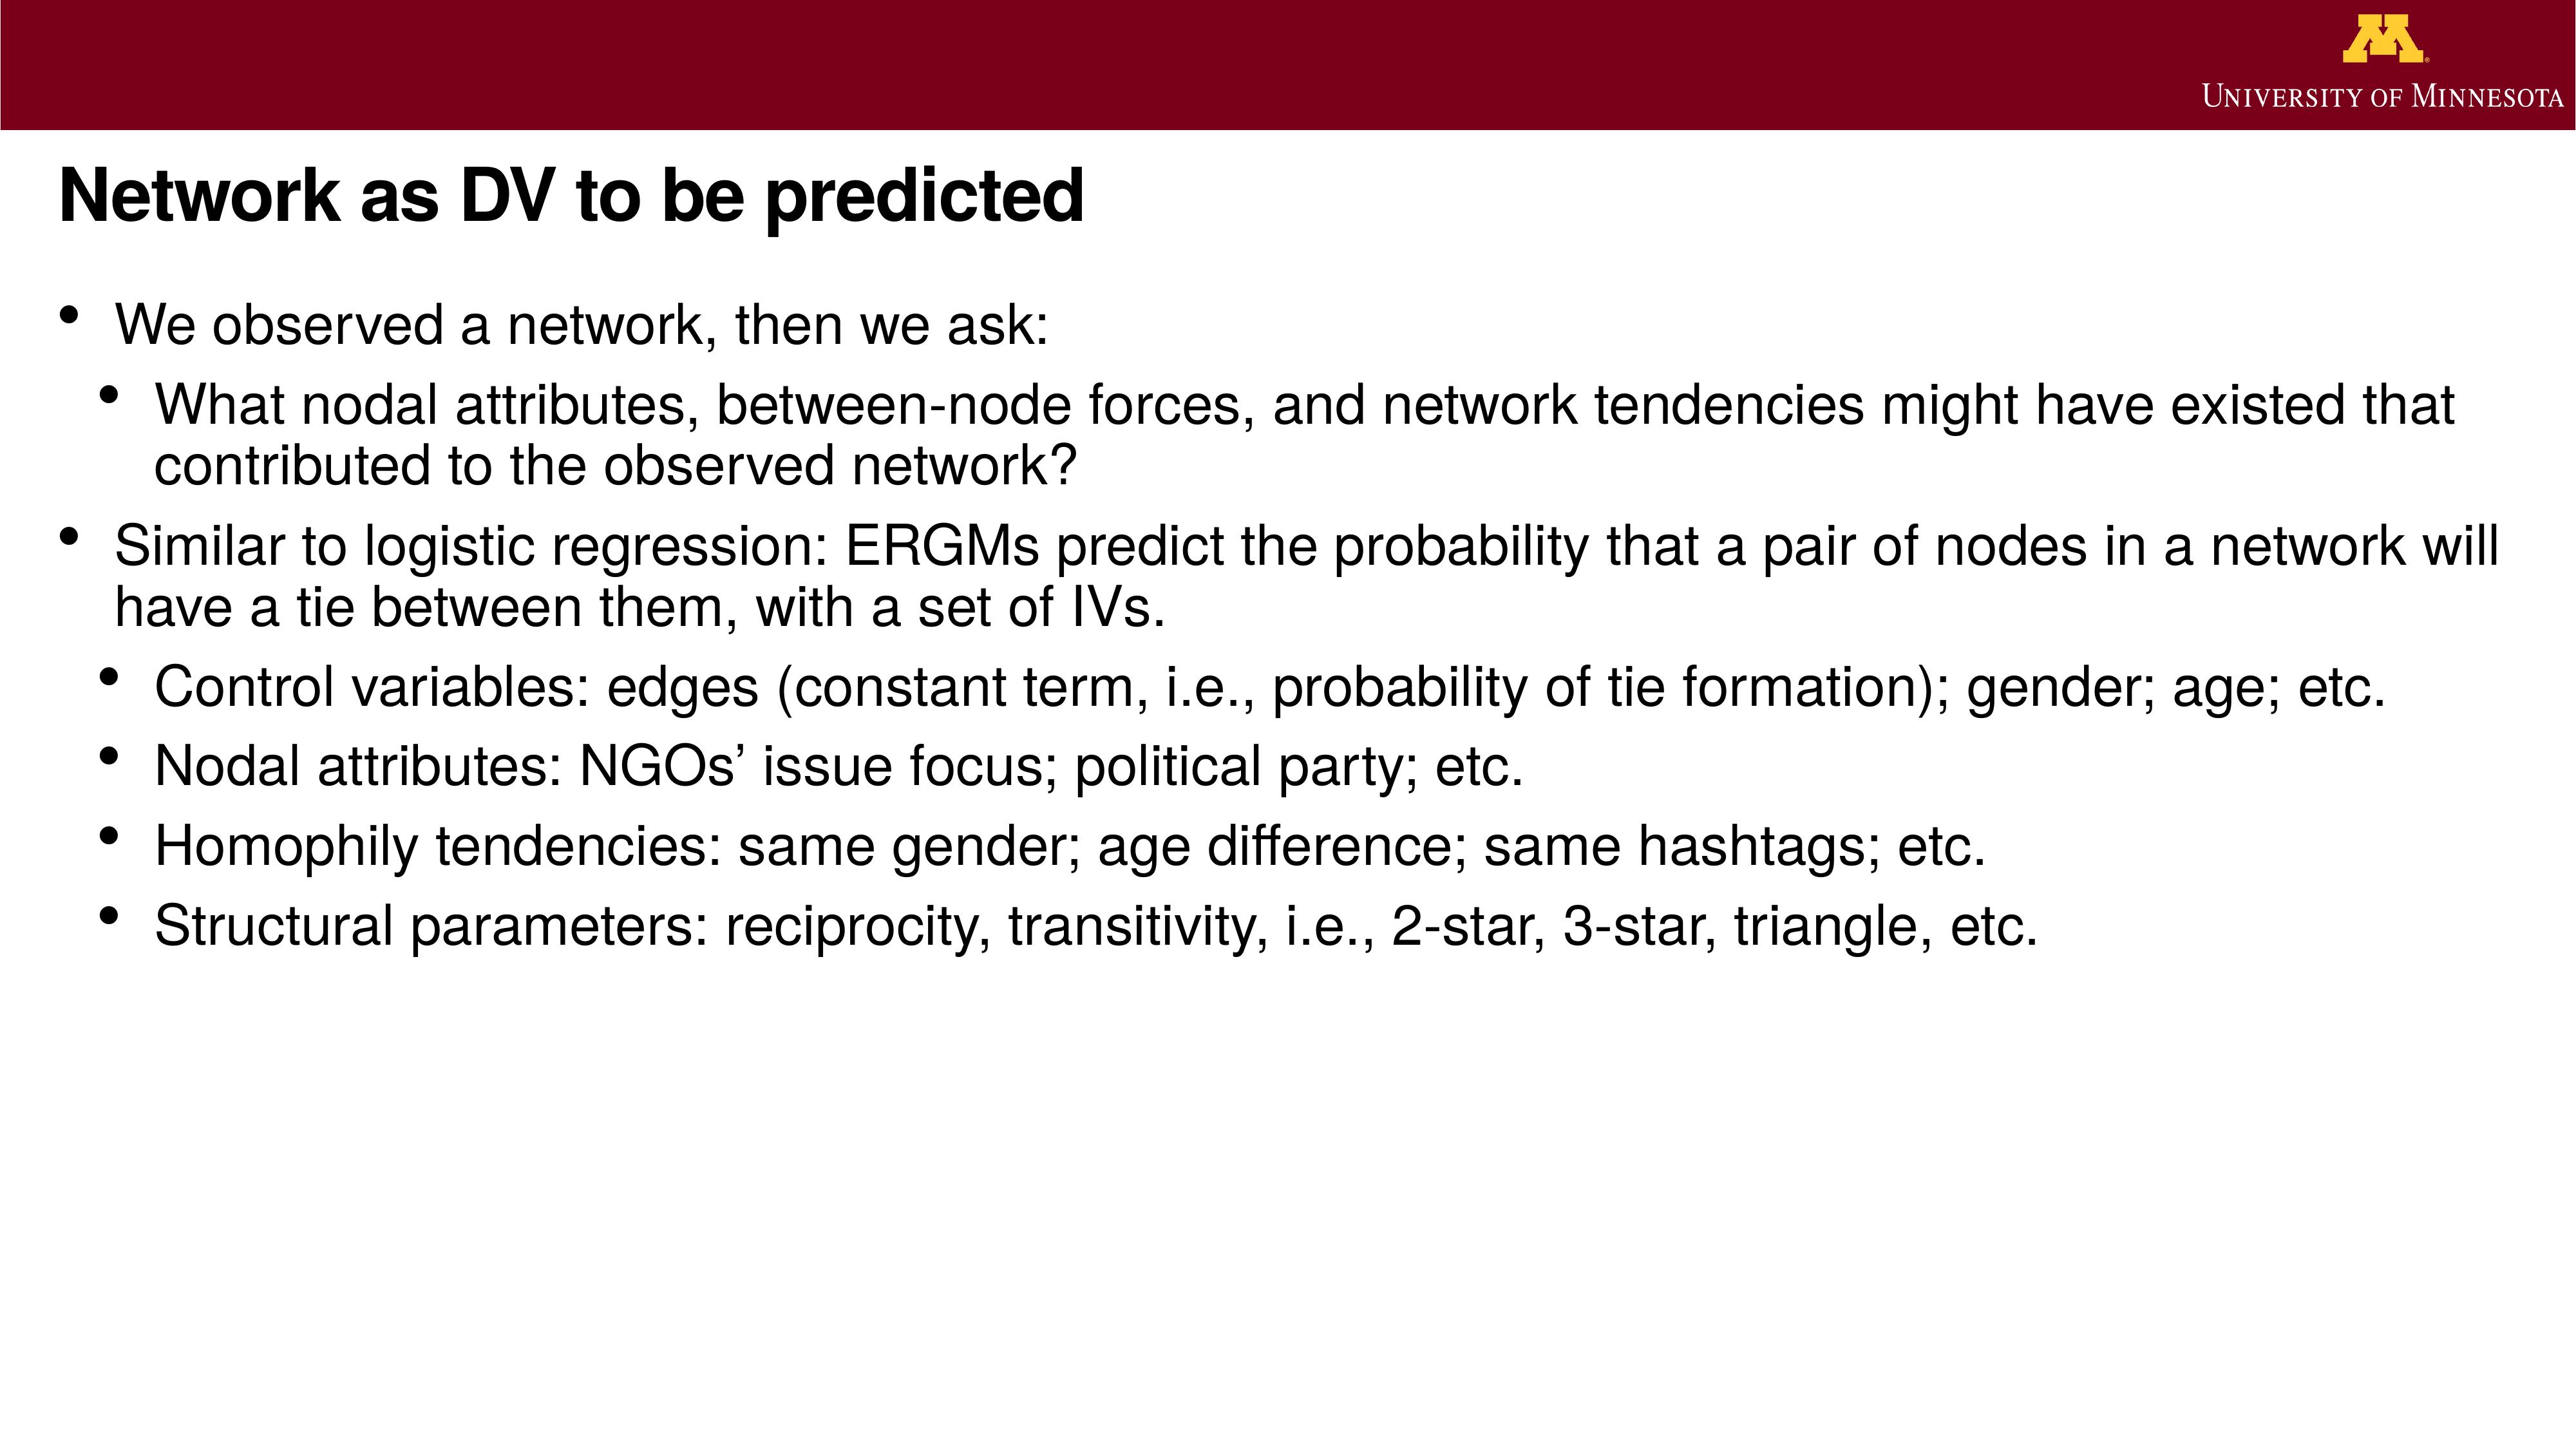

# Network as DV to be predicted
We observed a network, then we ask:
What nodal attributes, between-node forces, and network tendencies might have existed that contributed to the observed network?
Similar to logistic regression: ERGMs predict the probability that a pair of nodes in a network will have a tie between them, with a set of IVs.
Control variables: edges (constant term, i.e., probability of tie formation); gender; age; etc.
Nodal attributes: NGOs’ issue focus; political party; etc.
Homophily tendencies: same gender; age difference; same hashtags; etc.
Structural parameters: reciprocity, transitivity, i.e., 2-star, 3-star, triangle, etc.